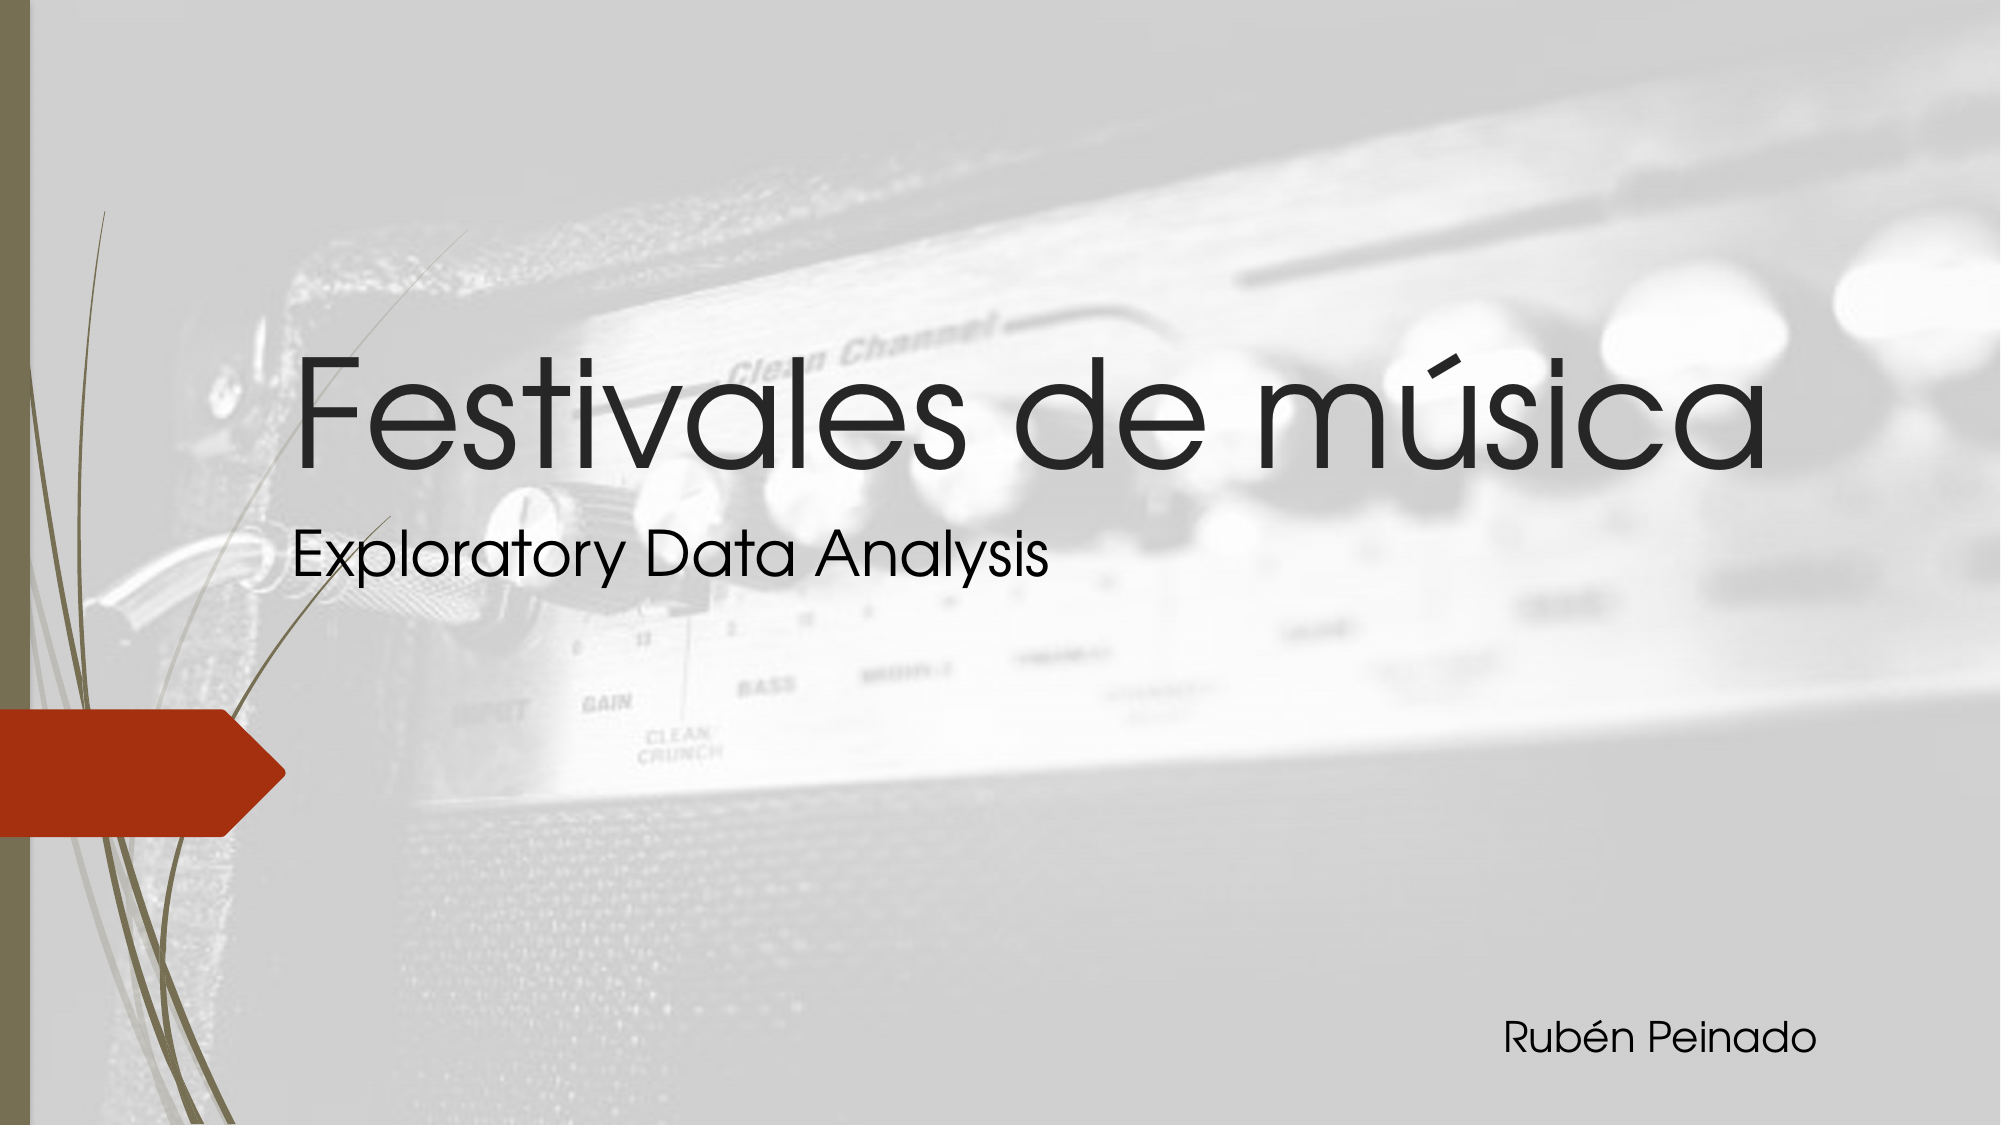

# Festivales de música
Exploratory Data Analysis

Rubén Peinado